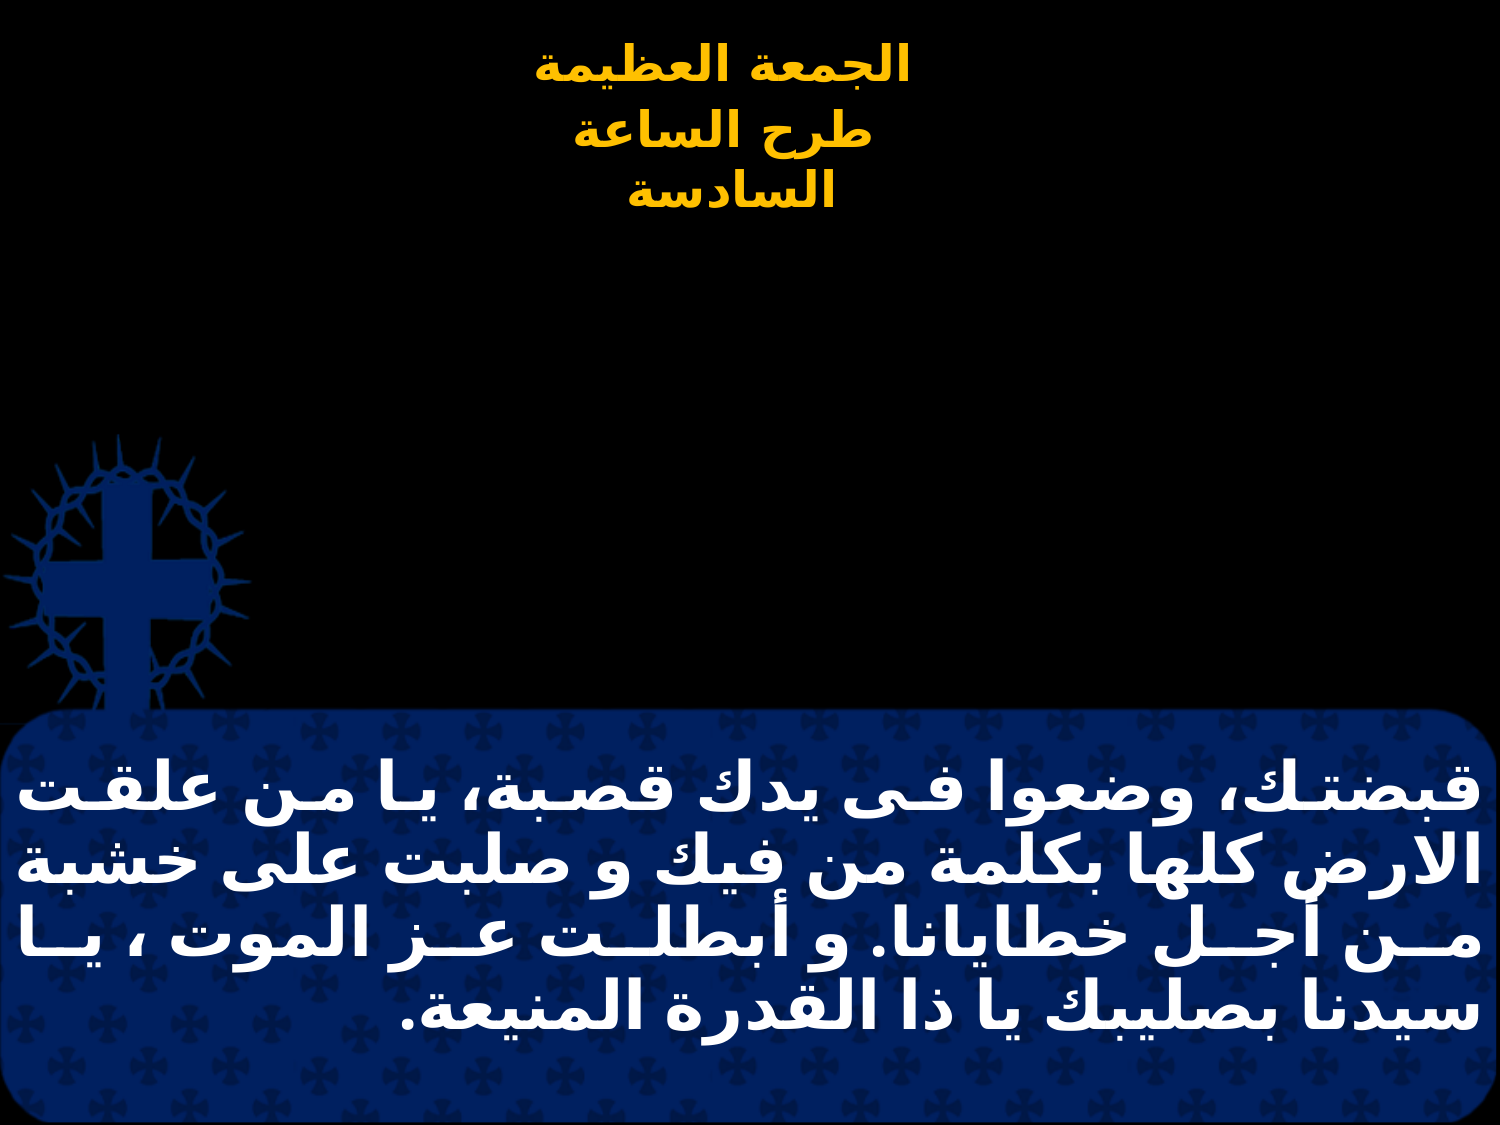

# قبضتك، وضعوا فى يدك قصبة، يا من علقت الارض كلها بكلمة من فيك و صلبت على خشبة من أجل خطايانا. و أبطلت عز الموت ، يا سيدنا بصليبك يا ذا القدرة المنيعة.